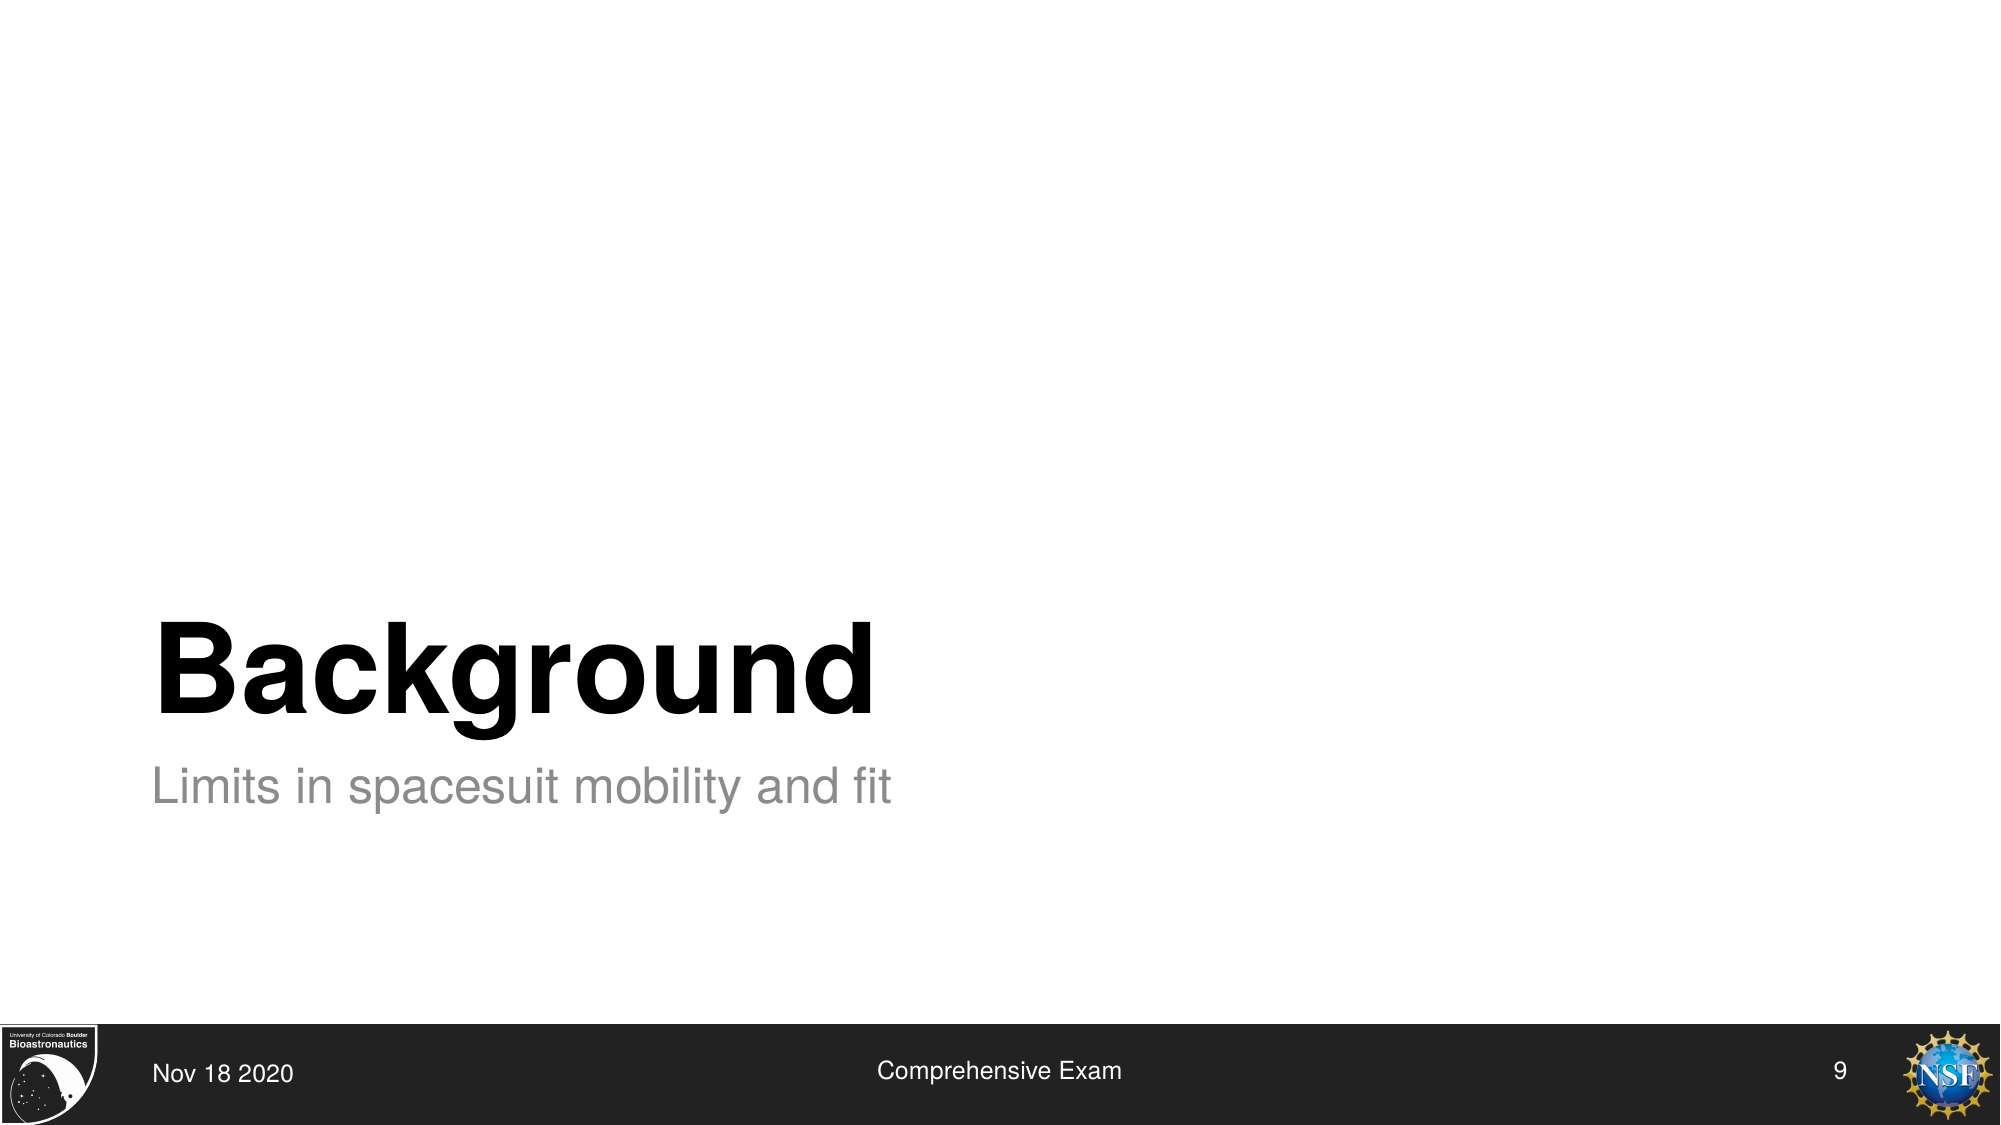

# Background
Limits in spacesuit mobility and fit
Nov 18 2020
Comprehensive Exam
9